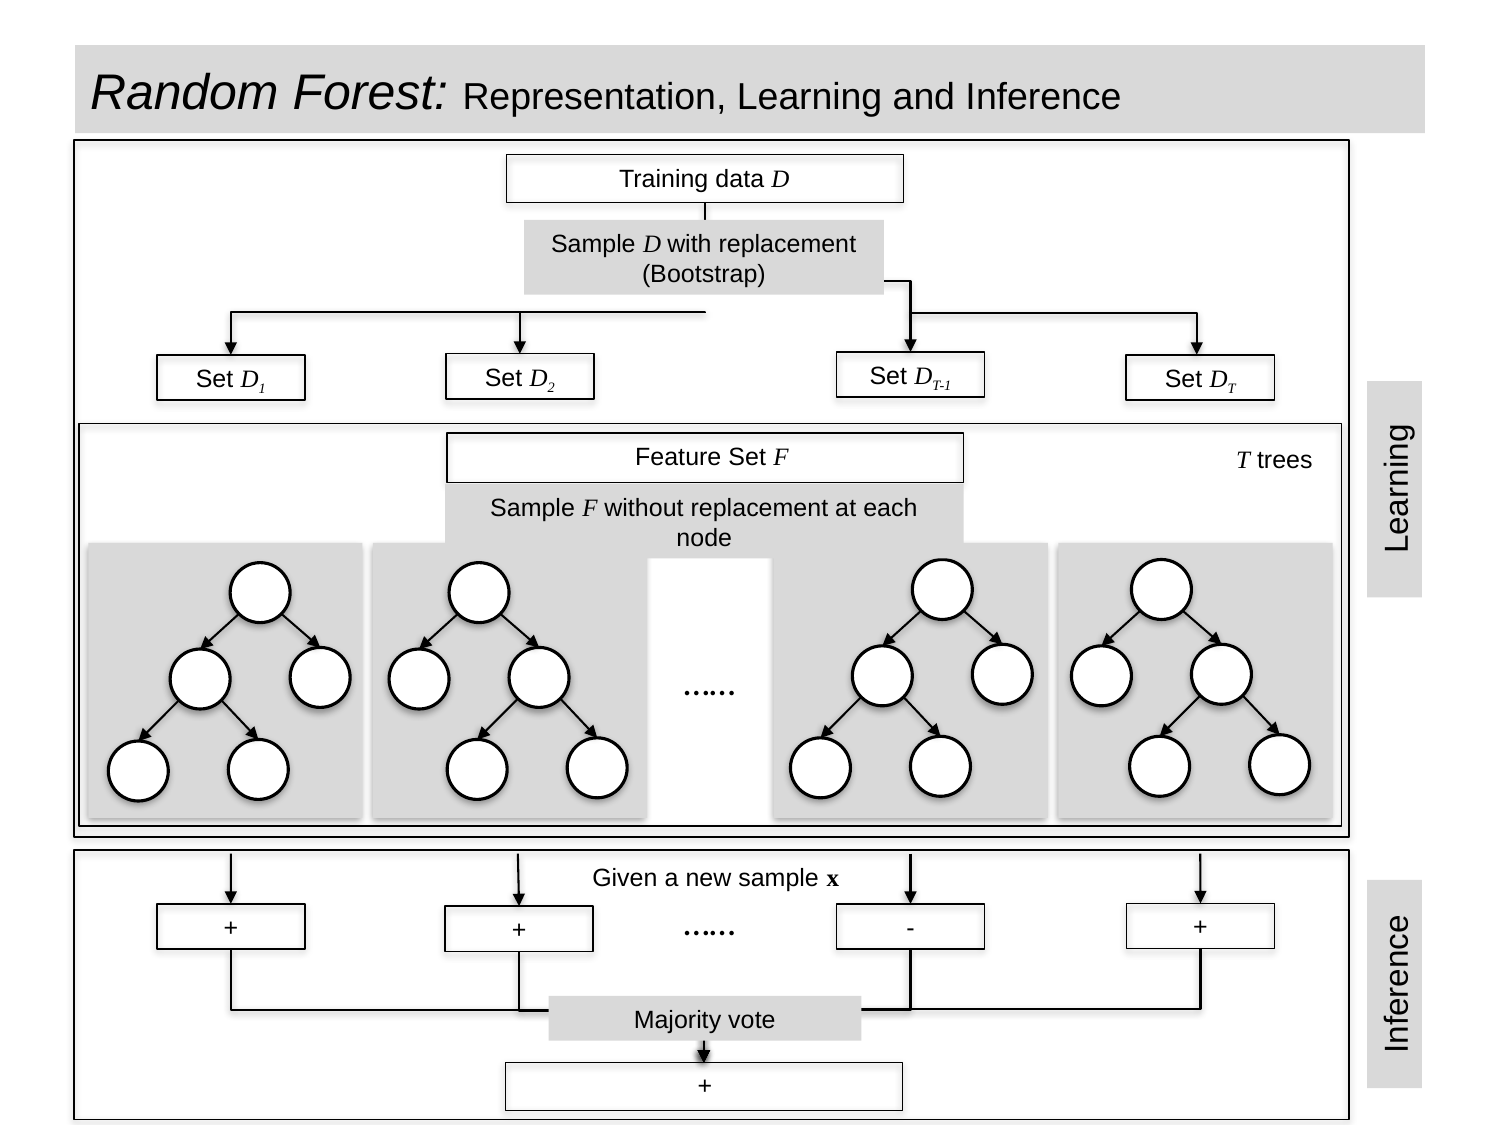

# Random Forest: Representation, Learning and Inference

Training data D
Sample D with replacement
(Bootstrap)

Set DT-1

Set D2

Set D1
Set DT

Feature Set F
T trees
Learning
Sample F without replacement at each node

……

Given a new sample x
……

+

+

-

+
Inference
Majority vote

+